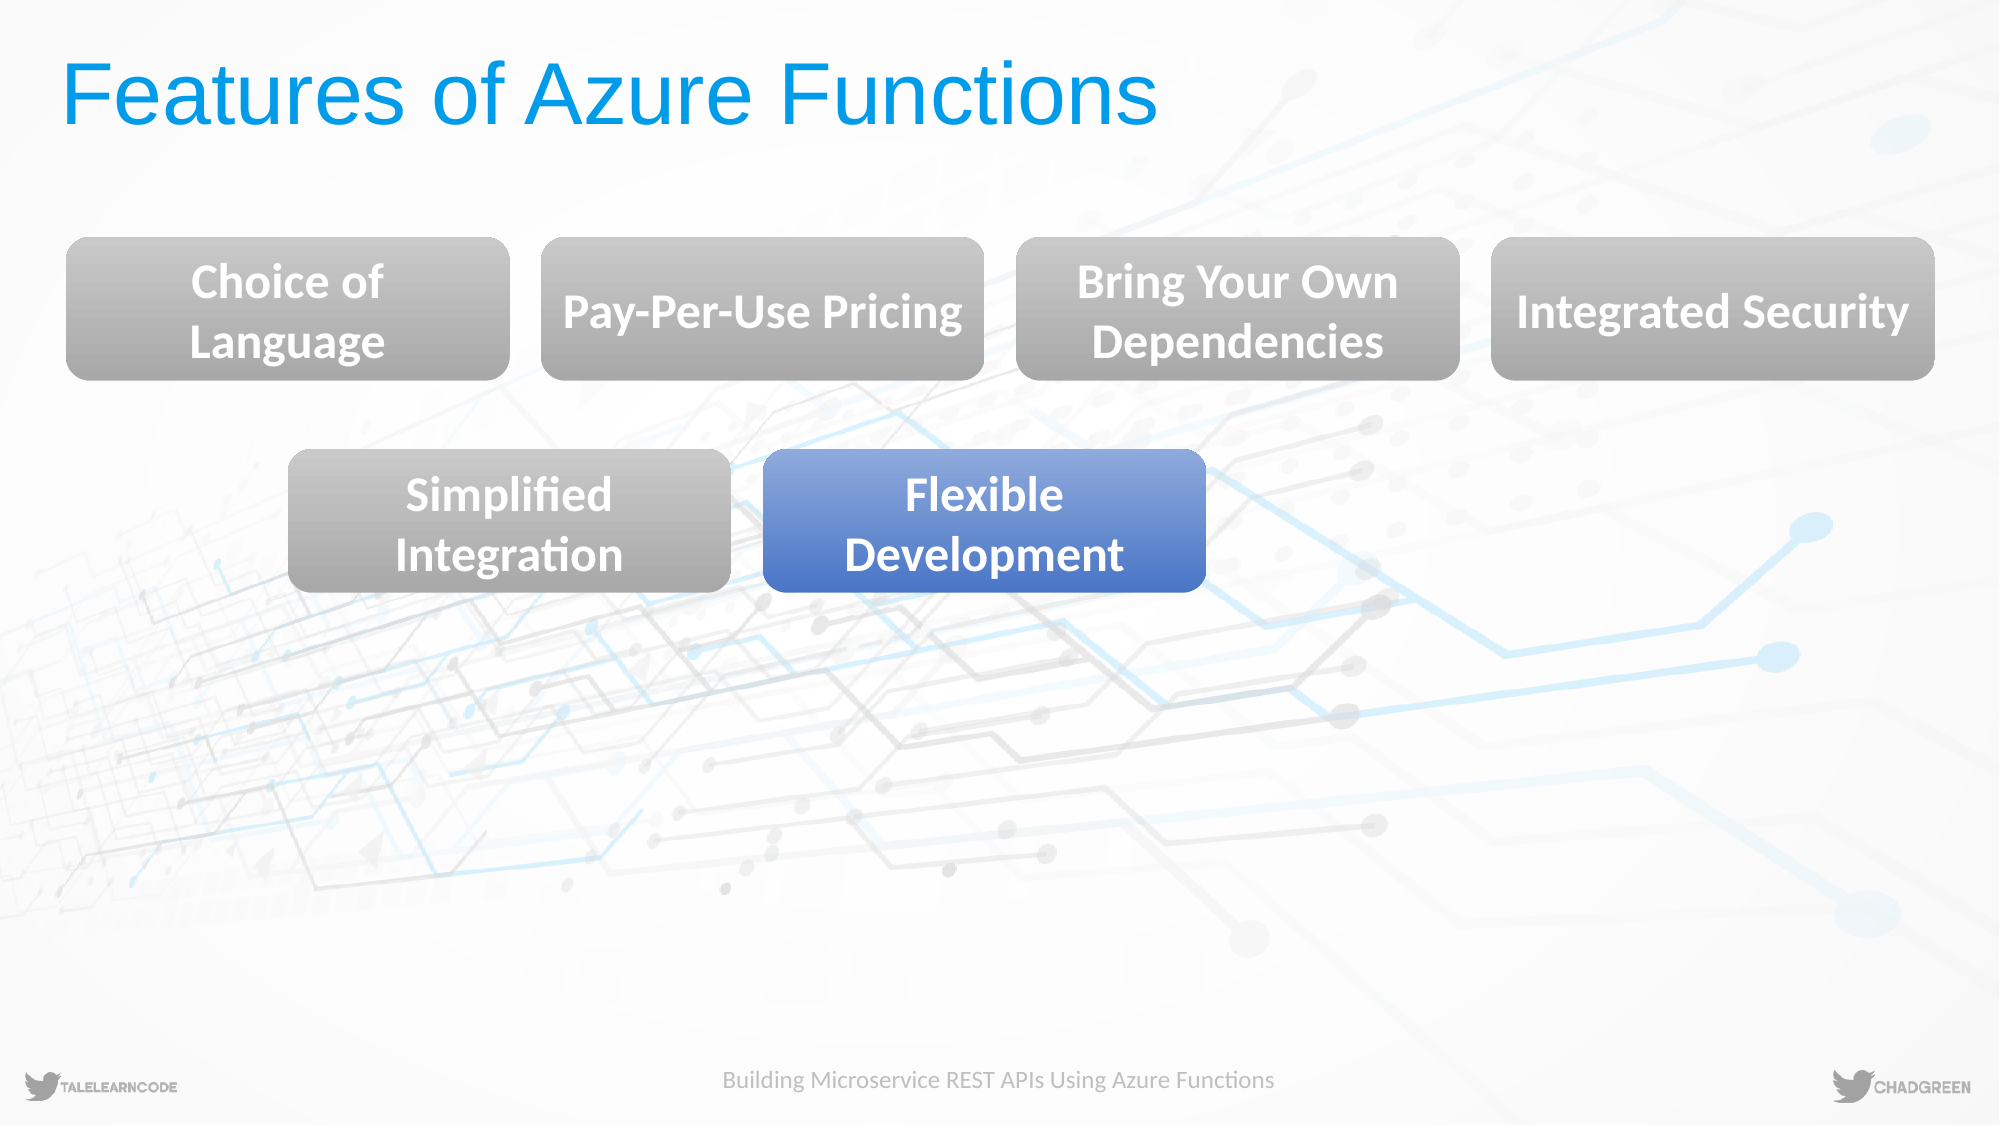

# Features of Azure Functions
Choice of Language
Pay-Per-Use Pricing
Bring Your Own Dependencies
Integrated Security
Simplified Integration
Flexible Development